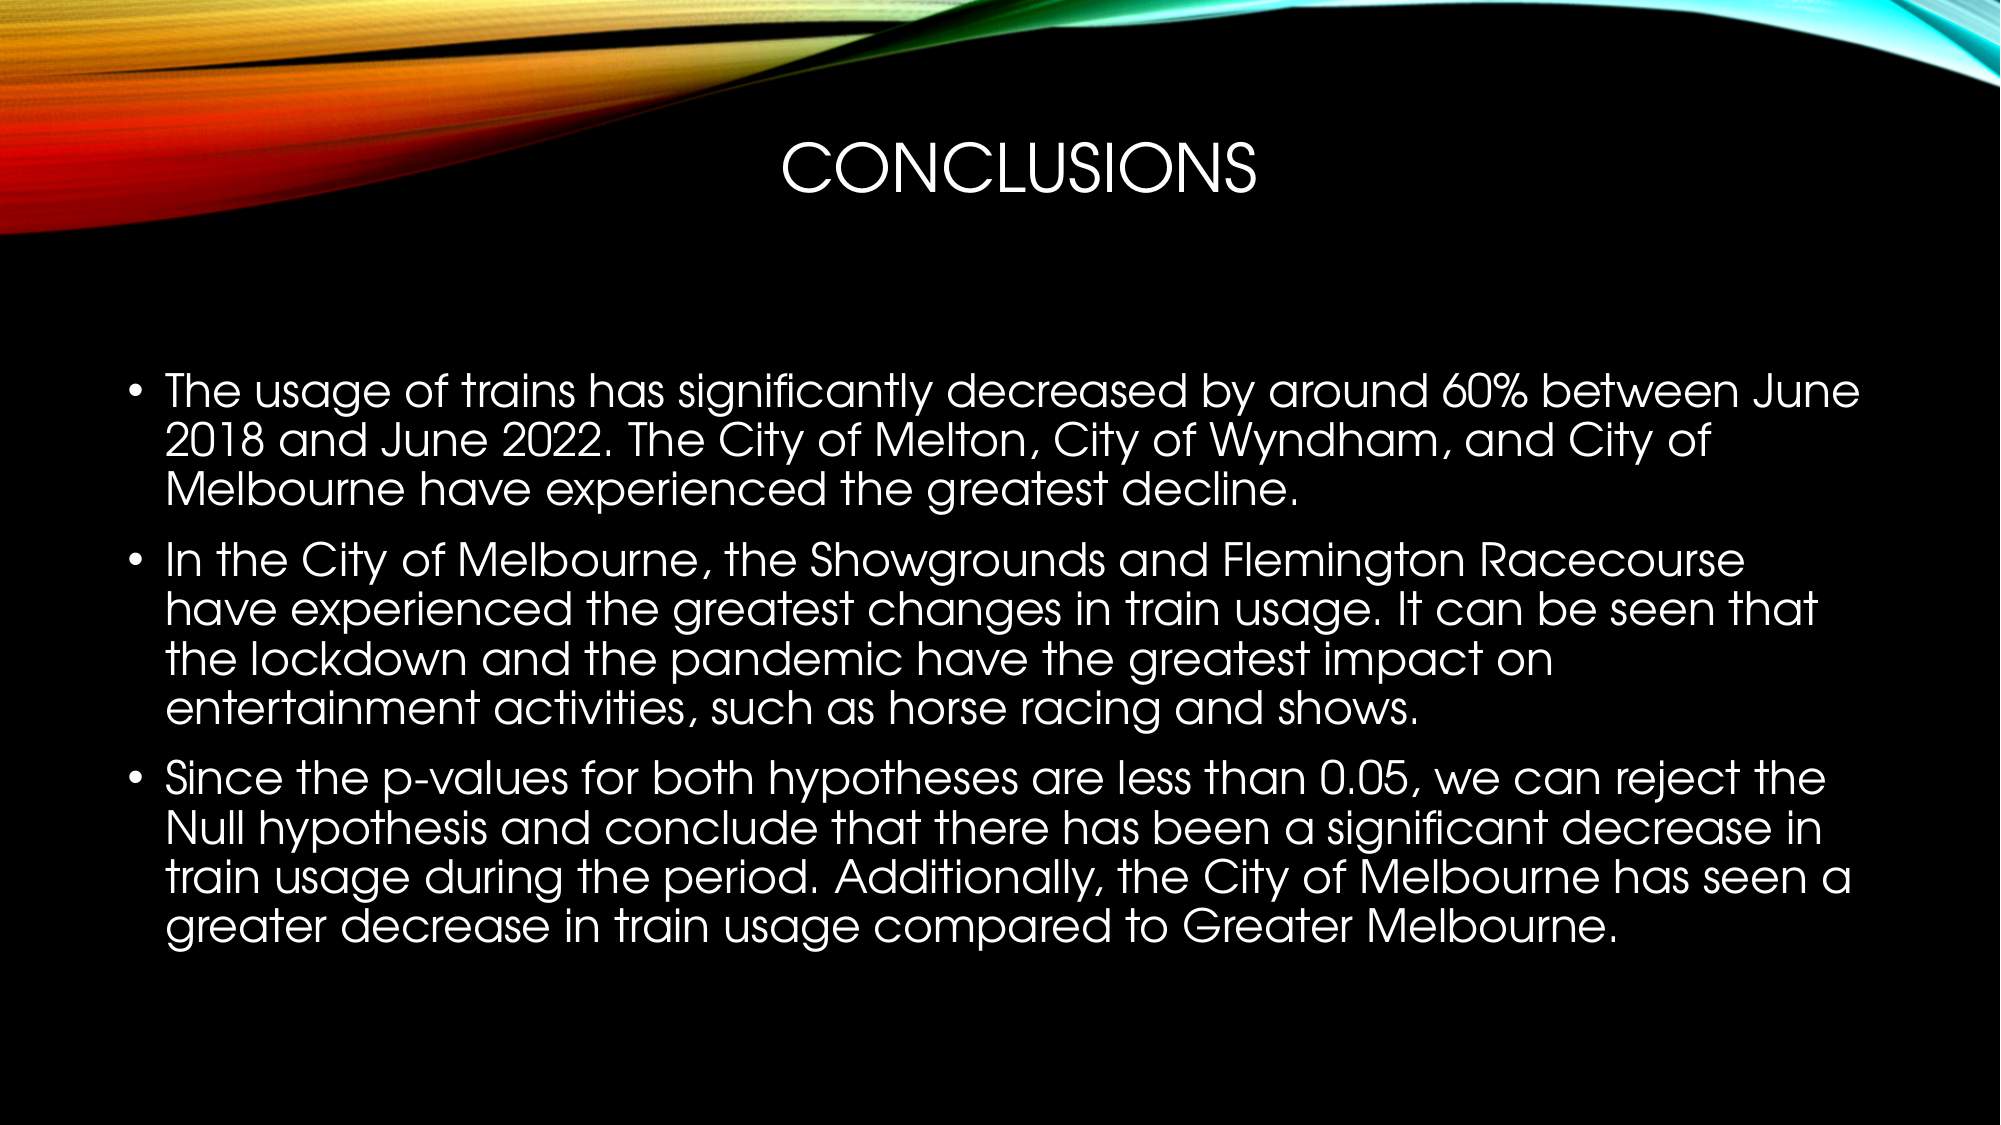

Conclusions
The usage of trains has significantly decreased by around 60% between June 2018 and June 2022. The City of Melton, City of Wyndham, and City of Melbourne have experienced the greatest decline.
In the City of Melbourne, the Showgrounds and Flemington Racecourse have experienced the greatest changes in train usage. It can be seen that the lockdown and the pandemic have the greatest impact on entertainment activities, such as horse racing and shows.
Since the p-values for both hypotheses are less than 0.05, we can reject the Null hypothesis and conclude that there has been a significant decrease in train usage during the period. Additionally, the City of Melbourne has seen a greater decrease in train usage compared to Greater Melbourne.